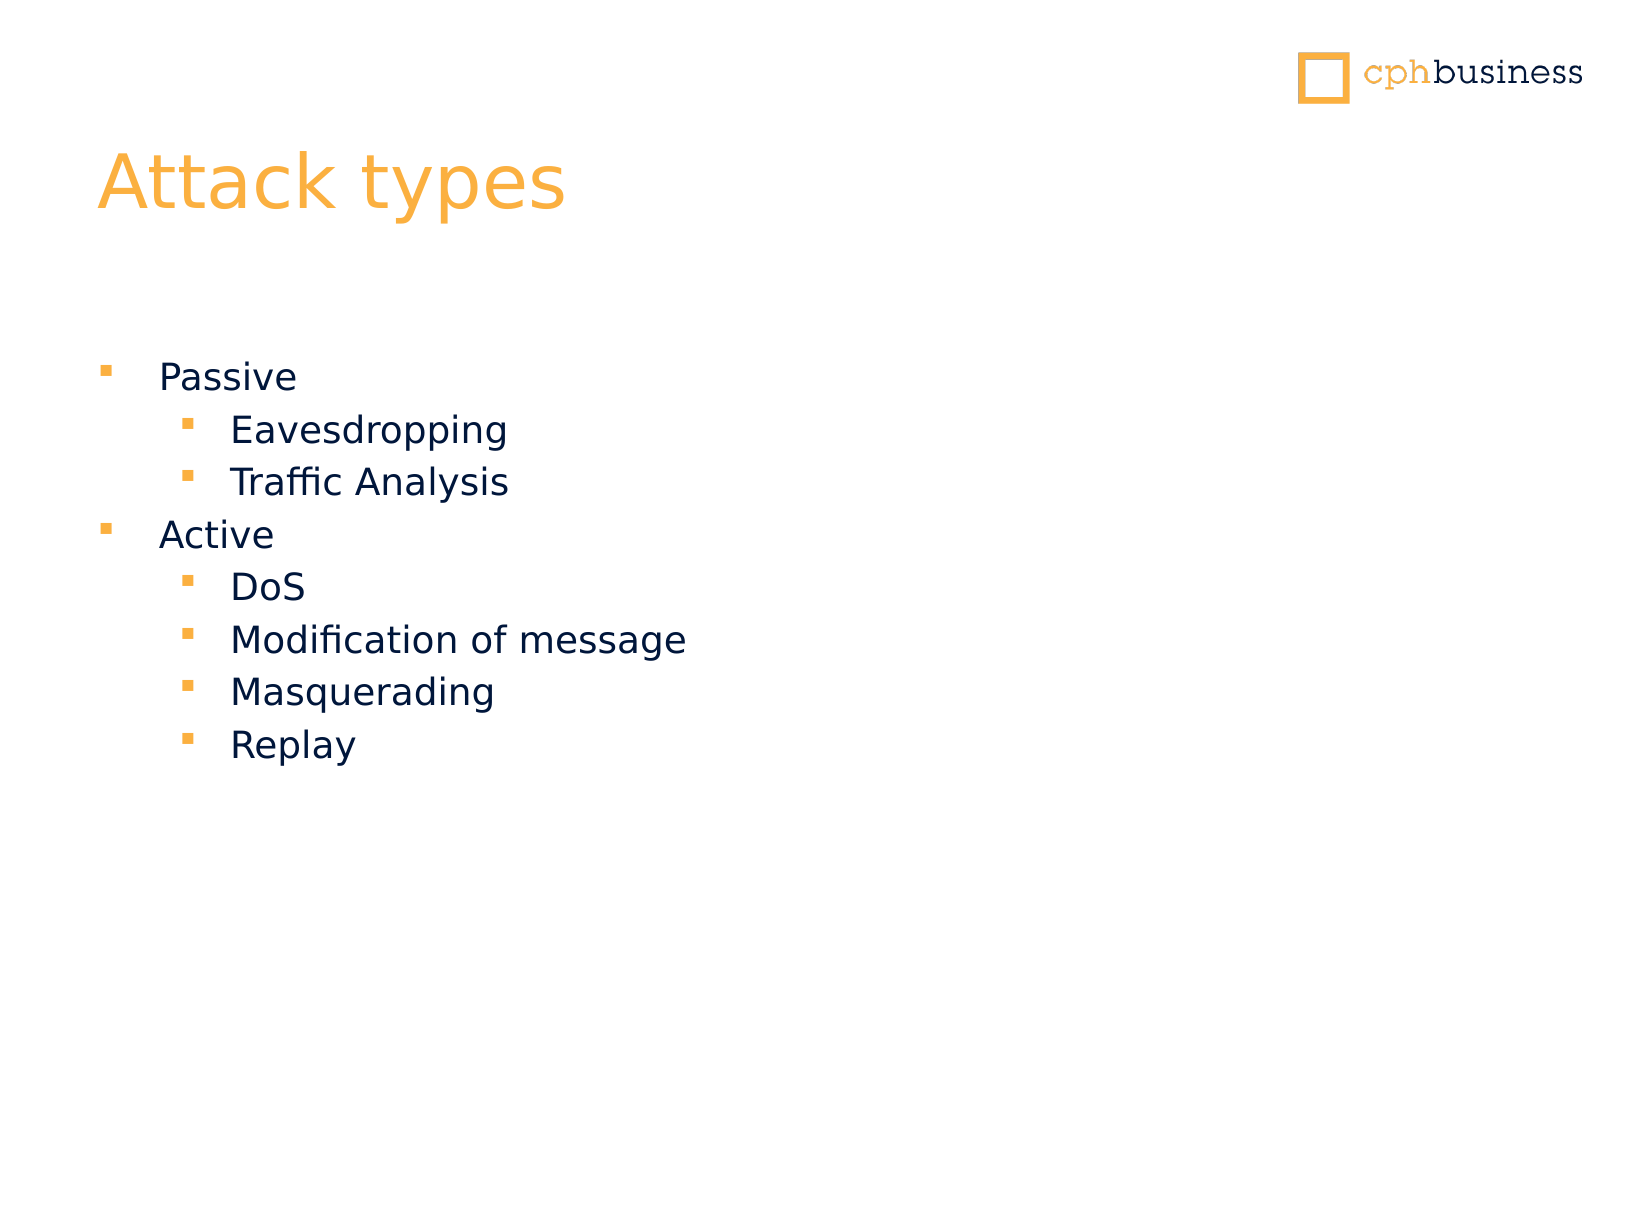

# Attack types
Passive
Eavesdropping
Traffic Analysis
Active
DoS
Modification of message
Masquerading
Replay